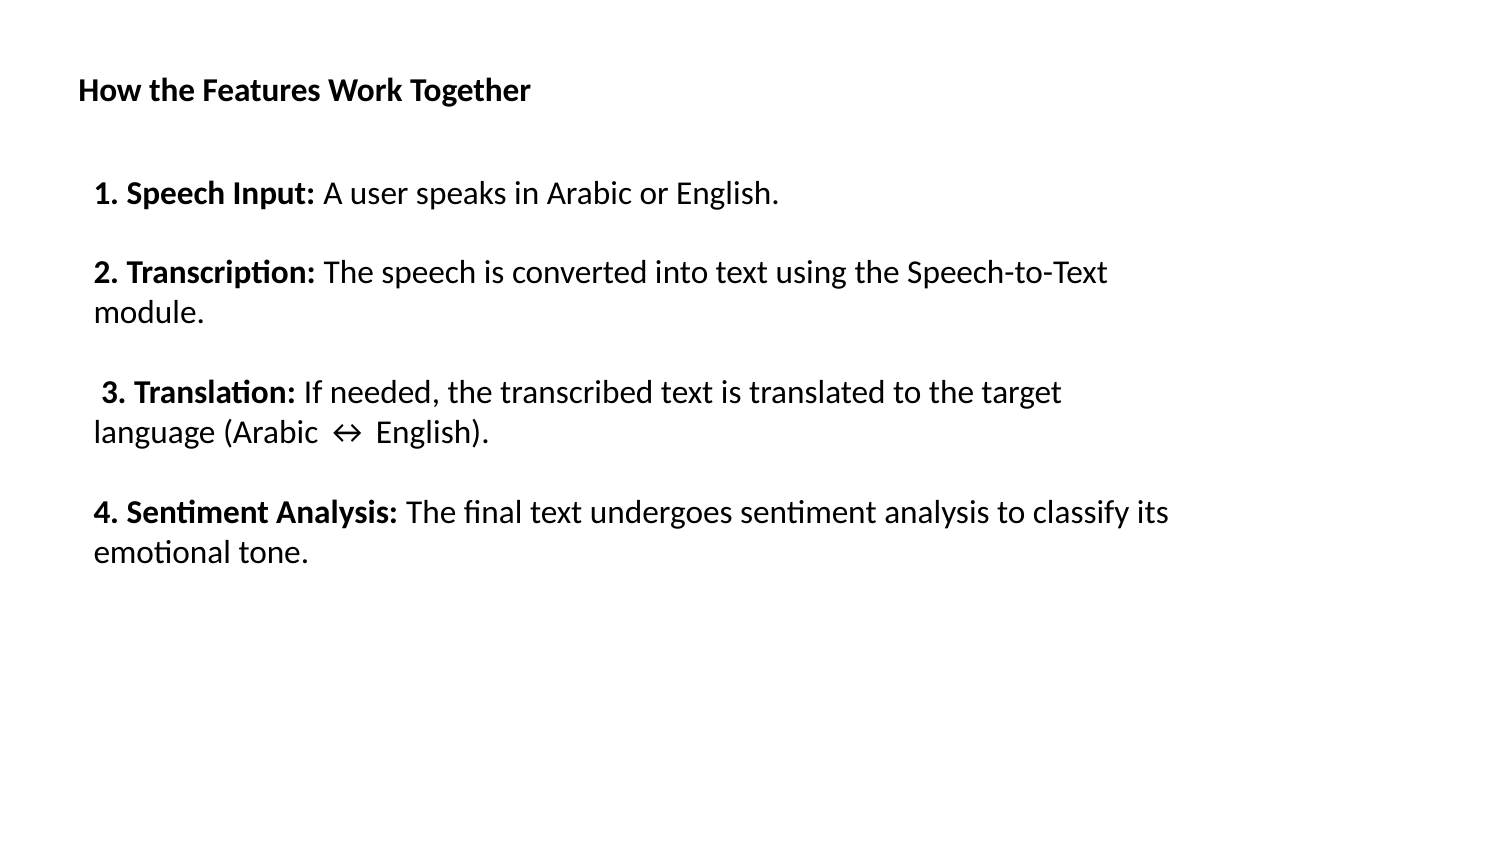

How the Features Work Together
1. Speech Input: A user speaks in Arabic or English.

2. Transcription: The speech is converted into text using the Speech-to-Text module.

 3. Translation: If needed, the transcribed text is translated to the target language (Arabic ↔ English).

4. Sentiment Analysis: The final text undergoes sentiment analysis to classify its emotional tone.